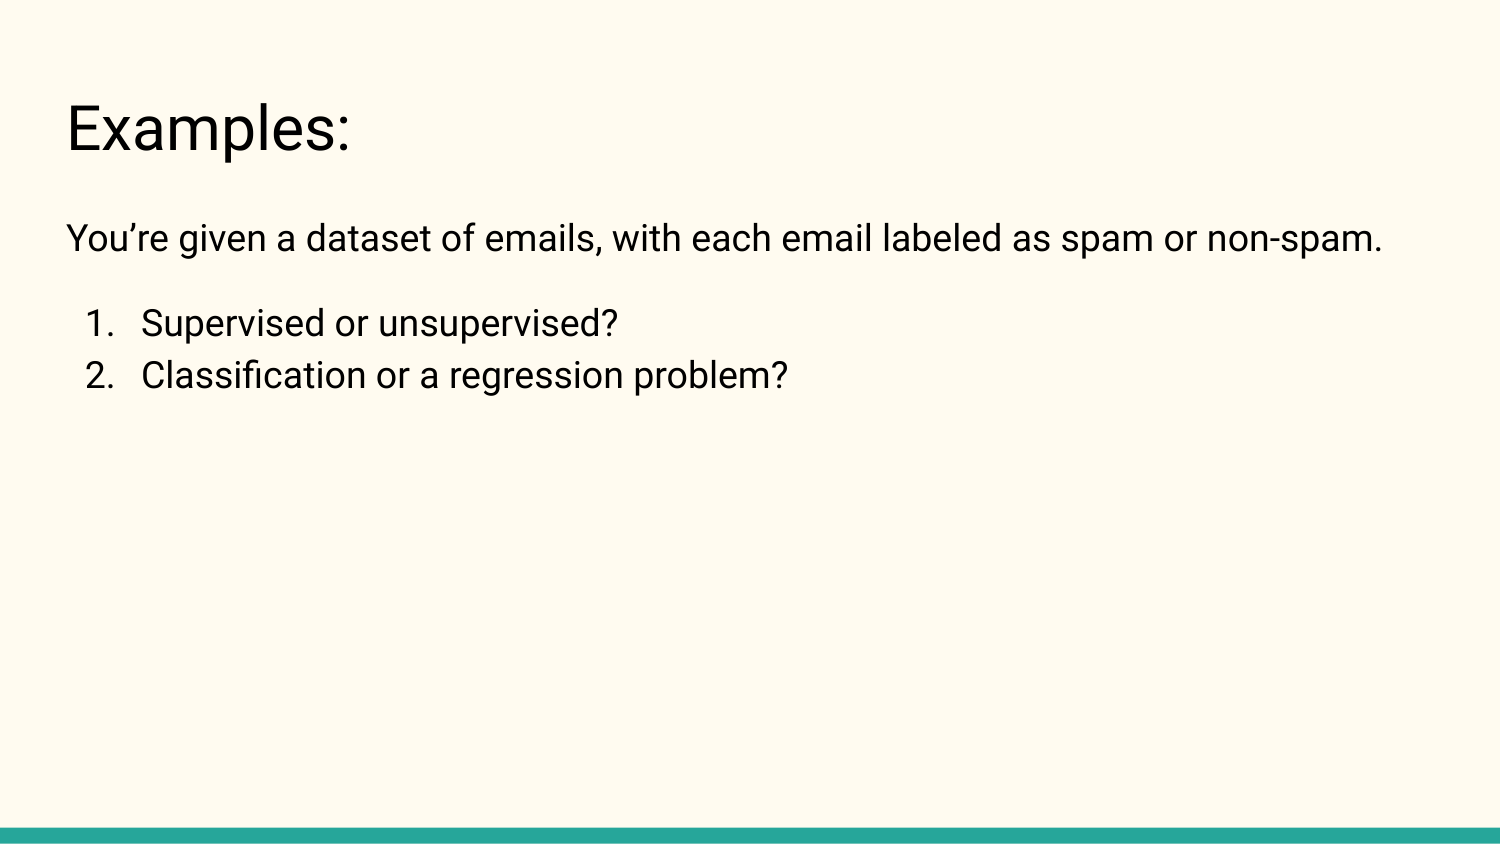

# Examples:
You’re given a dataset of emails, with each email labeled as spam or non-spam.
Supervised or unsupervised?
Classification or a regression problem?